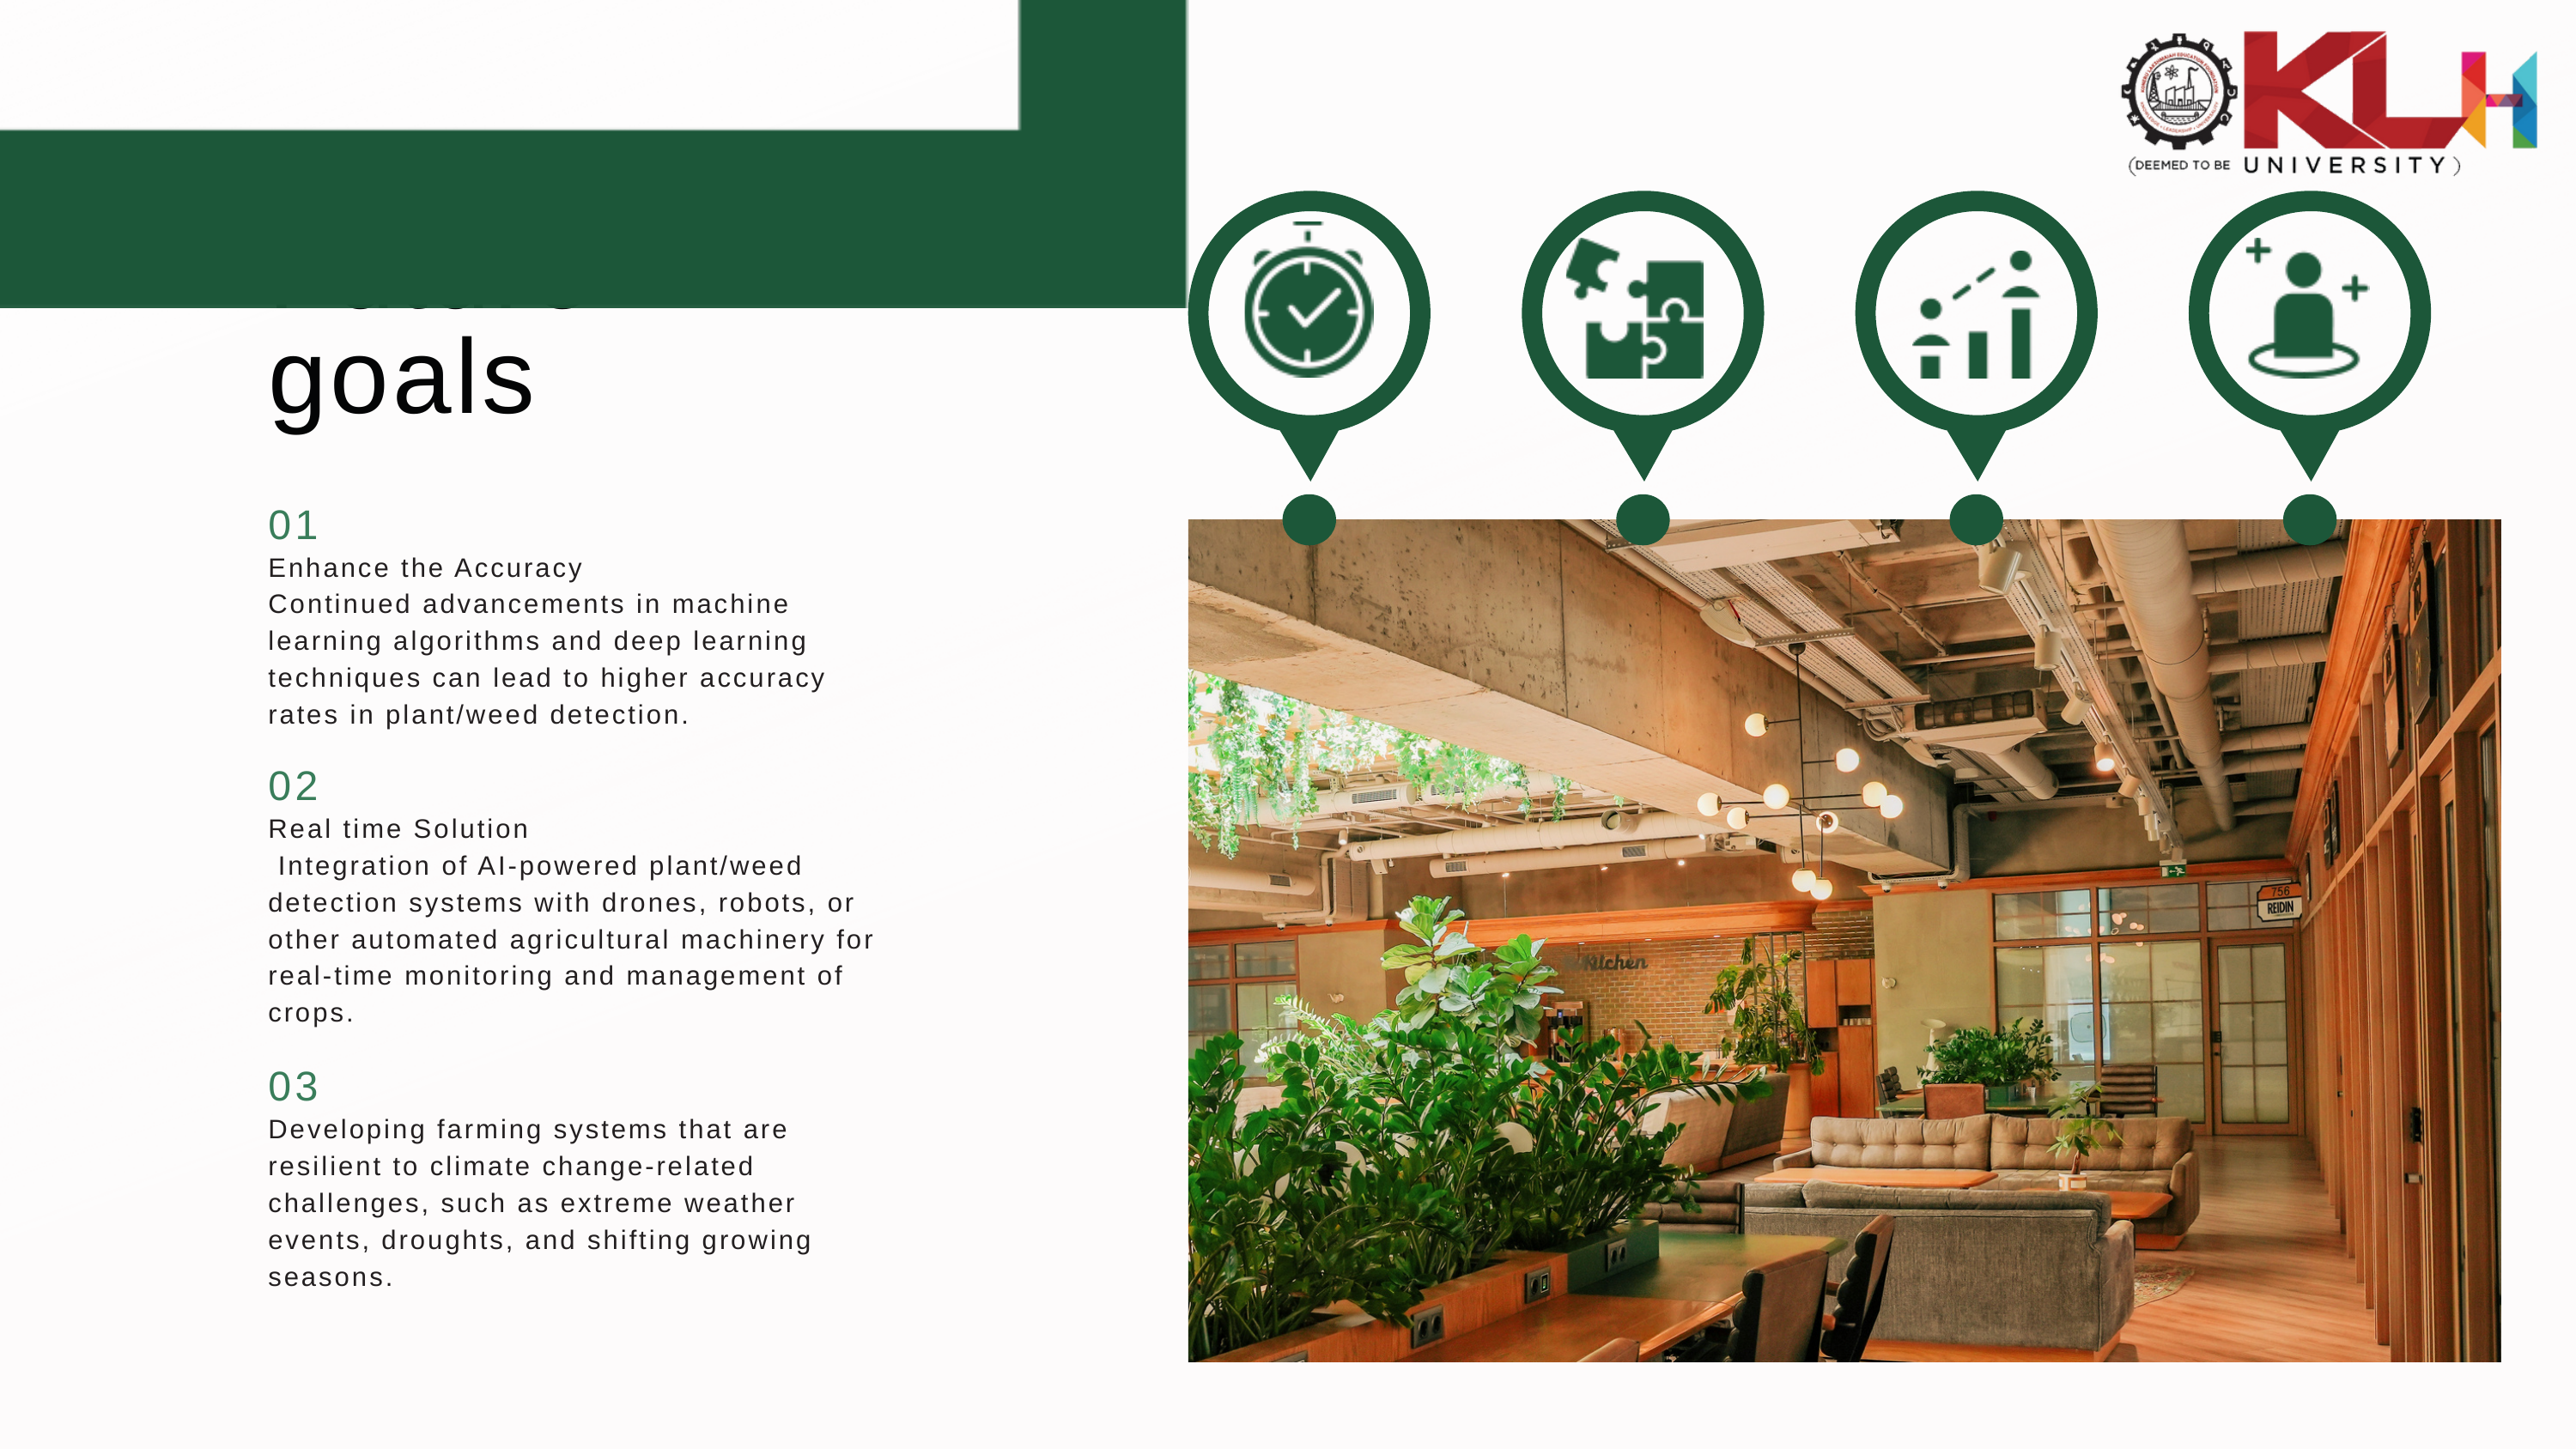

Future goals

01

Enhance the Accuracy
Continued advancements in machine learning algorithms and deep learning techniques can lead to higher accuracy rates in plant/weed detection.
02
Real time Solution
 Integration of AI-powered plant/weed detection systems with drones, robots, or other automated agricultural machinery for real-time monitoring and management of crops.
03
Developing farming systems that are resilient to climate change-related challenges, such as extreme weather events, droughts, and shifting growing seasons.